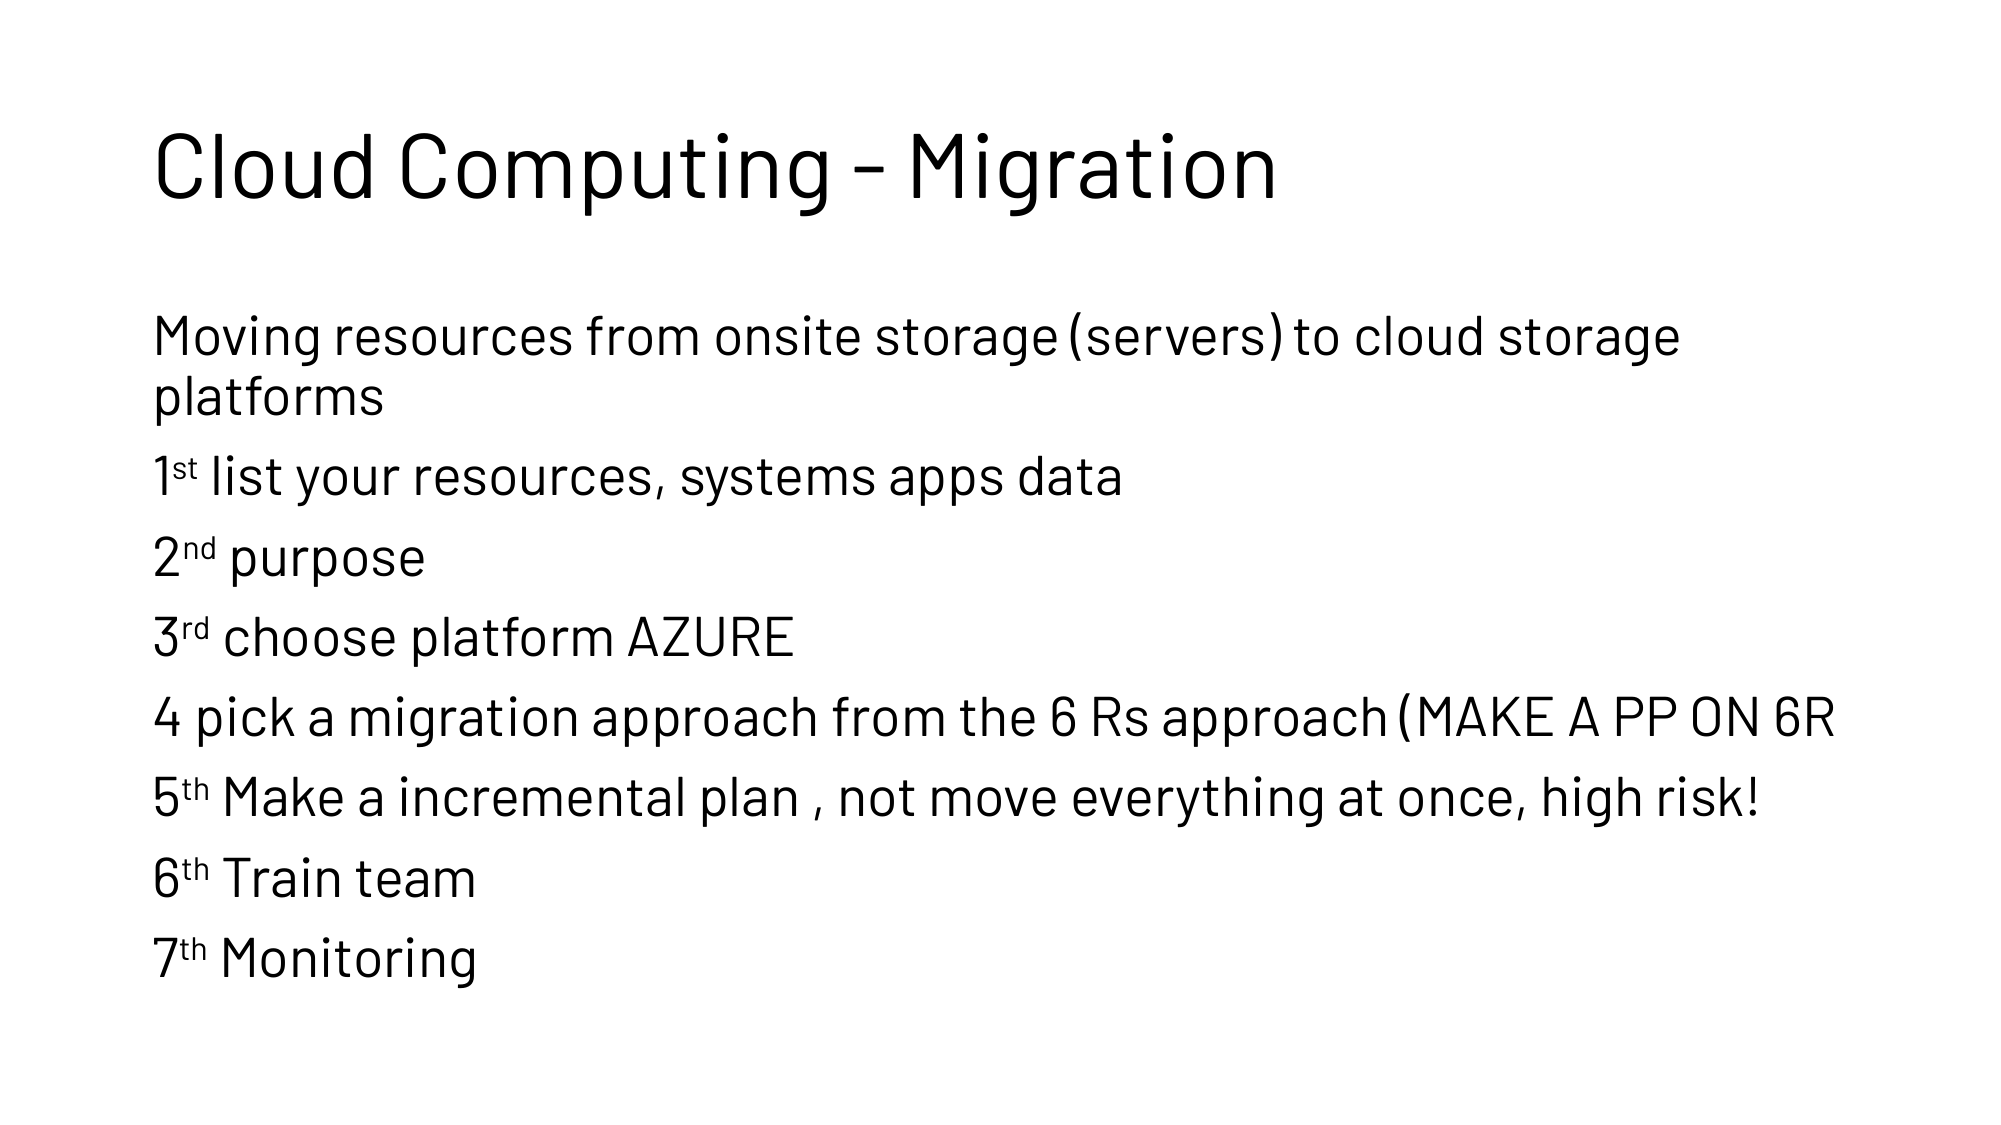

# Cloud Computing - Migration
Moving resources from onsite storage (servers) to cloud storage platforms
1st list your resources, systems apps data
2nd purpose
3rd choose platform AZURE
4 pick a migration approach from the 6 Rs approach (MAKE A PP ON 6R
5th Make a incremental plan , not move everything at once, high risk!
6th Train team
7th Monitoring